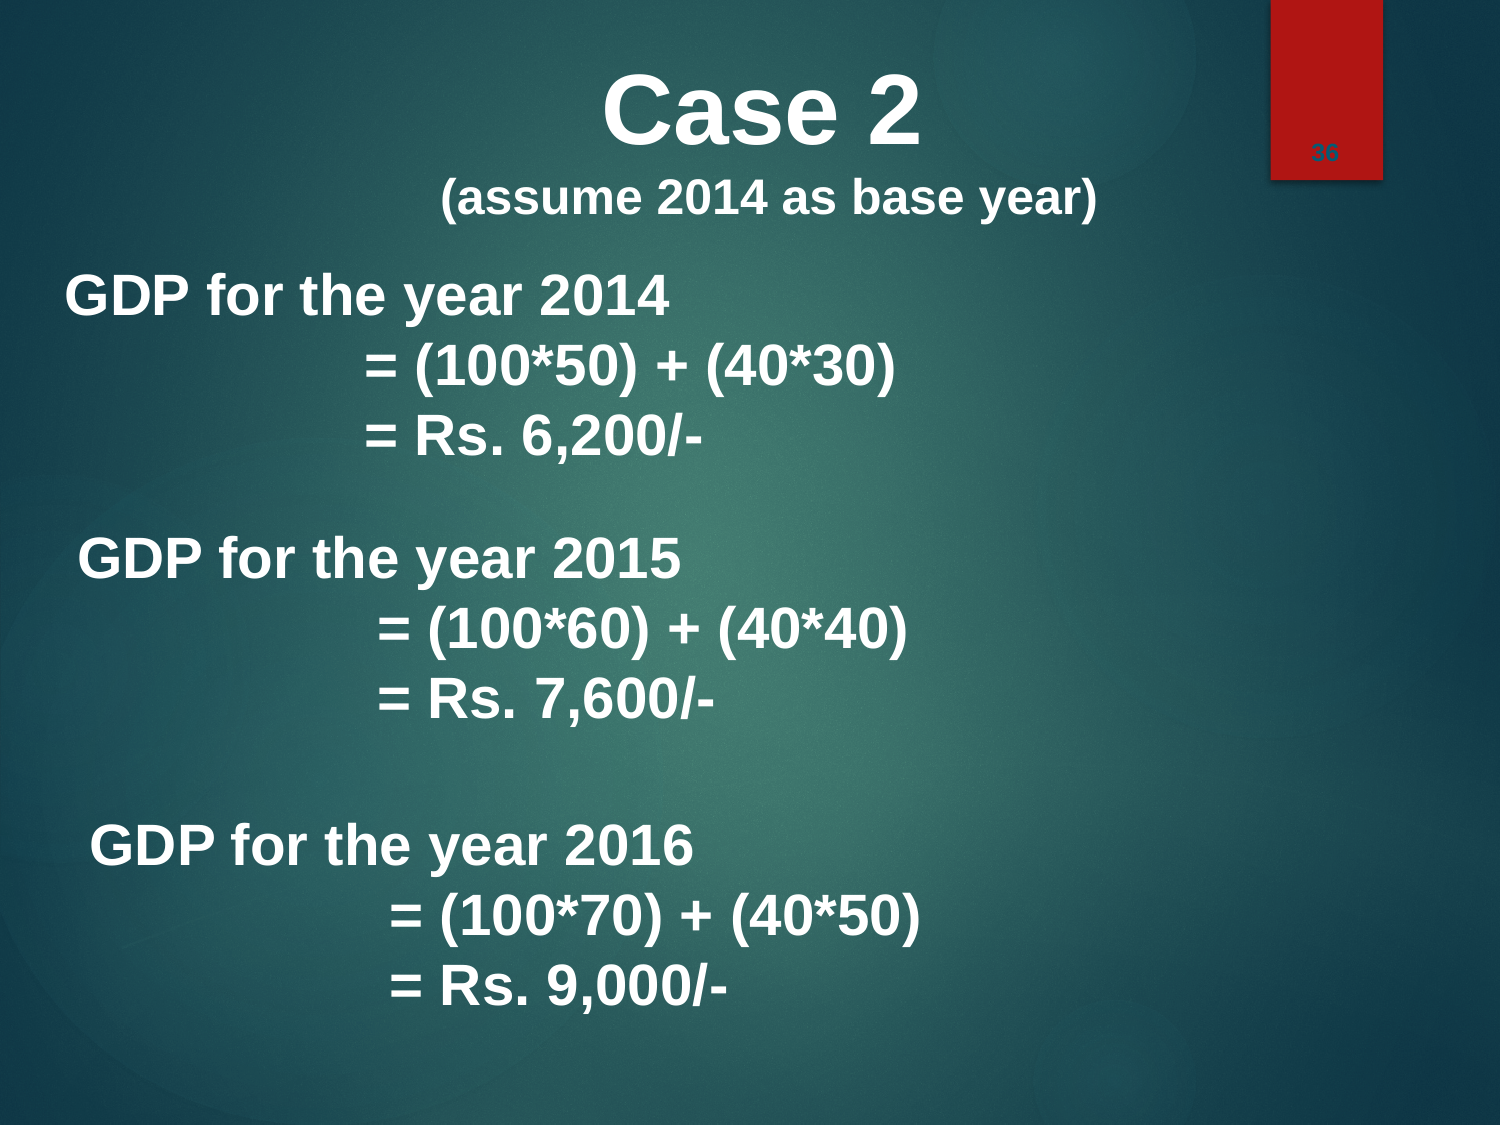

Case 2
 (assume 2014 as base year)
36
GDP for the year 2014
		= (100*50) + (40*30)
		= Rs. 6,200/-
GDP for the year 2015
		= (100*60) + (40*40)
		= Rs. 7,600/-
GDP for the year 2016
		= (100*70) + (40*50)
		= Rs. 9,000/-